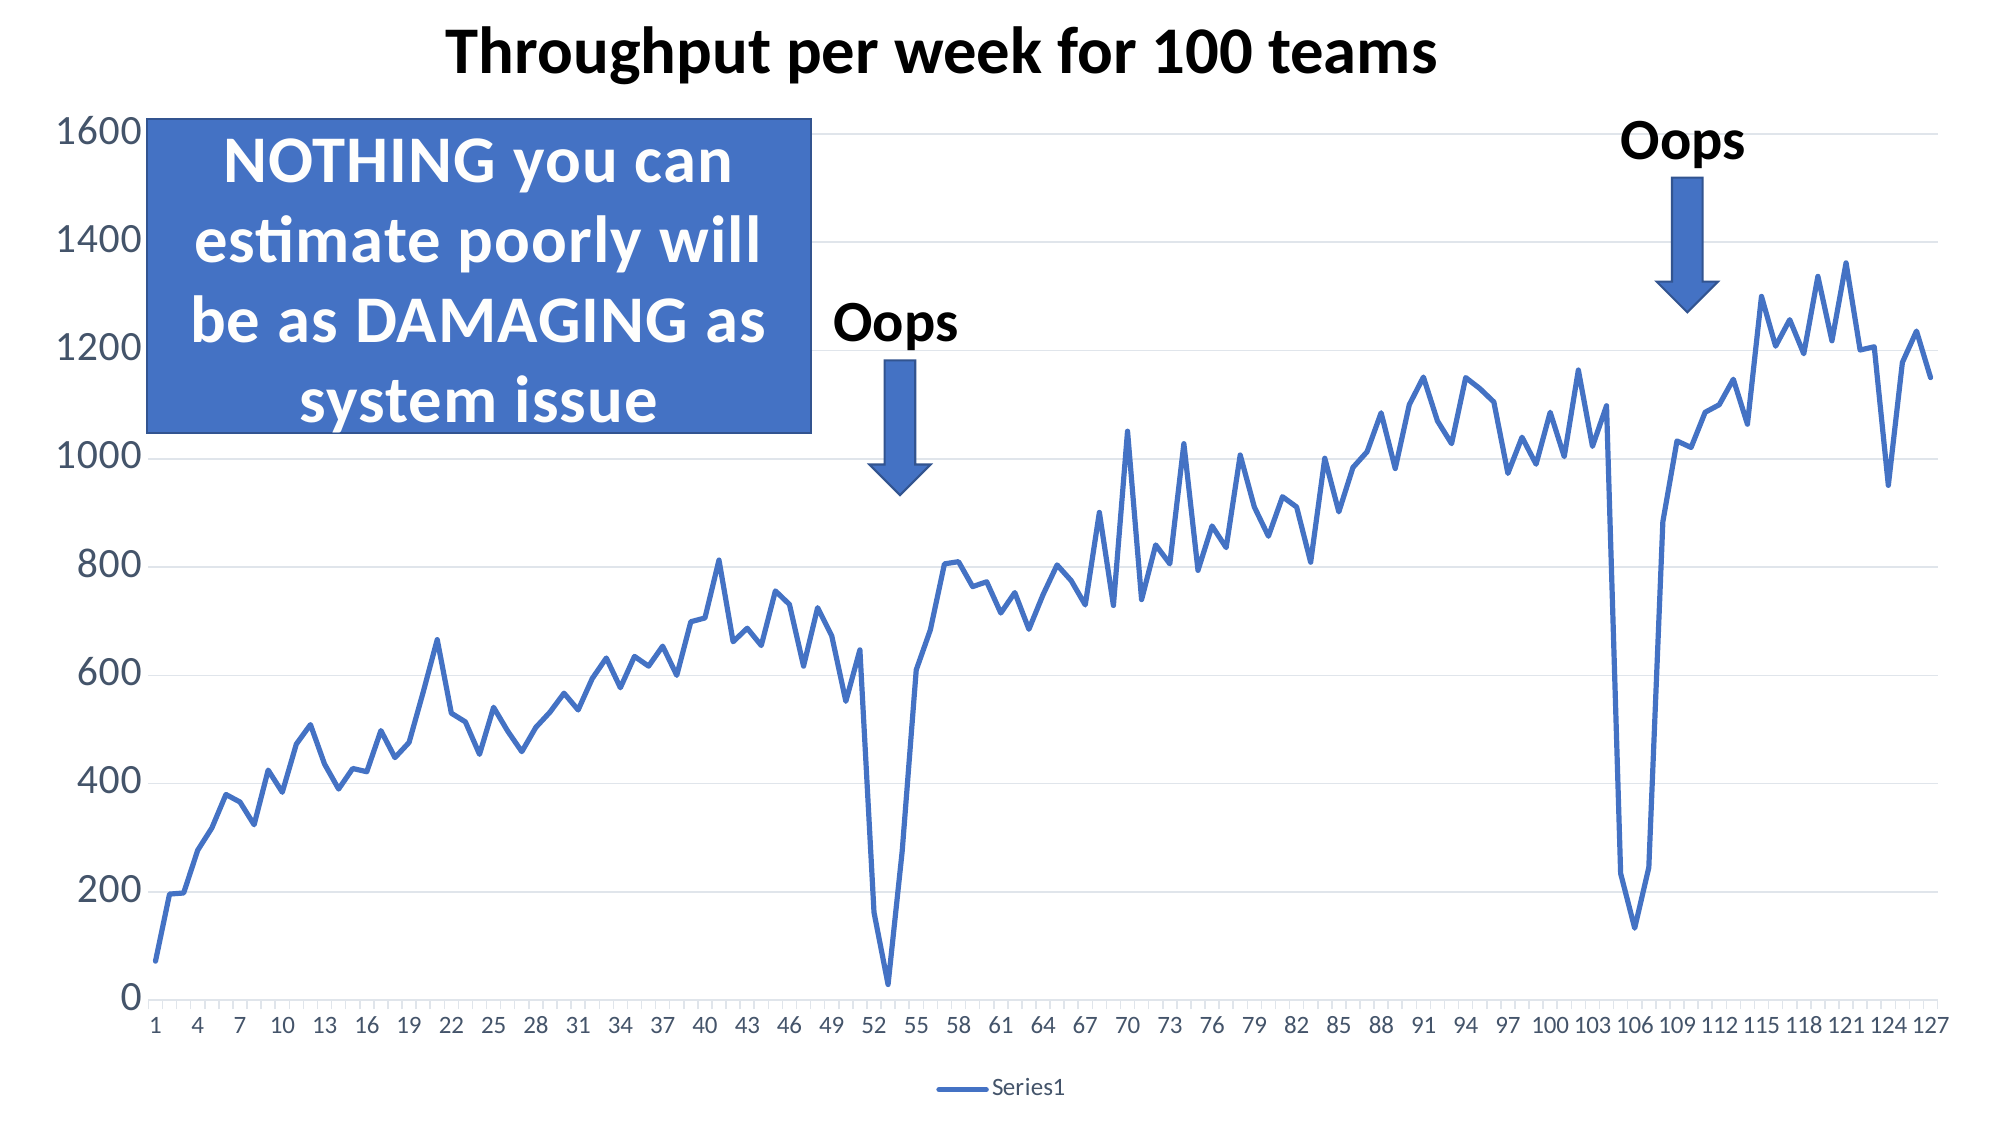

Throughput per week for 100 teams

### Chart

| Category |  |
|---|---|
Oops
NOTHING you can estimate poorly will be as DAMAGING as system issue

Oops